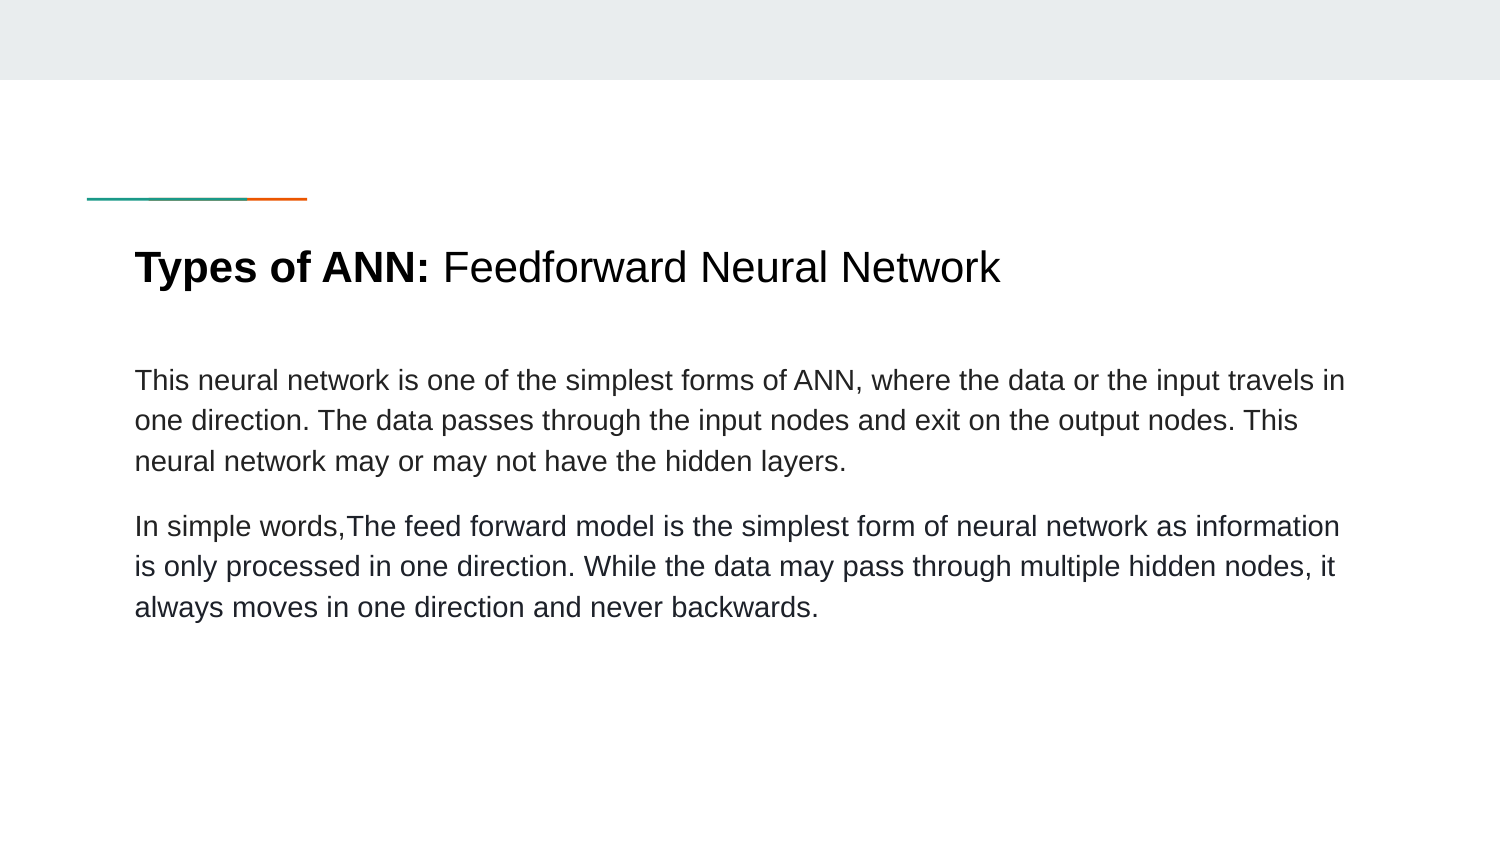

# Types of ANN: Feedforward Neural Network

This neural network is one of the simplest forms of ANN, where the data or the input travels in one direction. The data passes through the input nodes and exit on the output nodes. This neural network may or may not have the hidden layers.
In simple words,The feed forward model is the simplest form of neural network as information is only processed in one direction. While the data may pass through multiple hidden nodes, it always moves in one direction and never backwards.